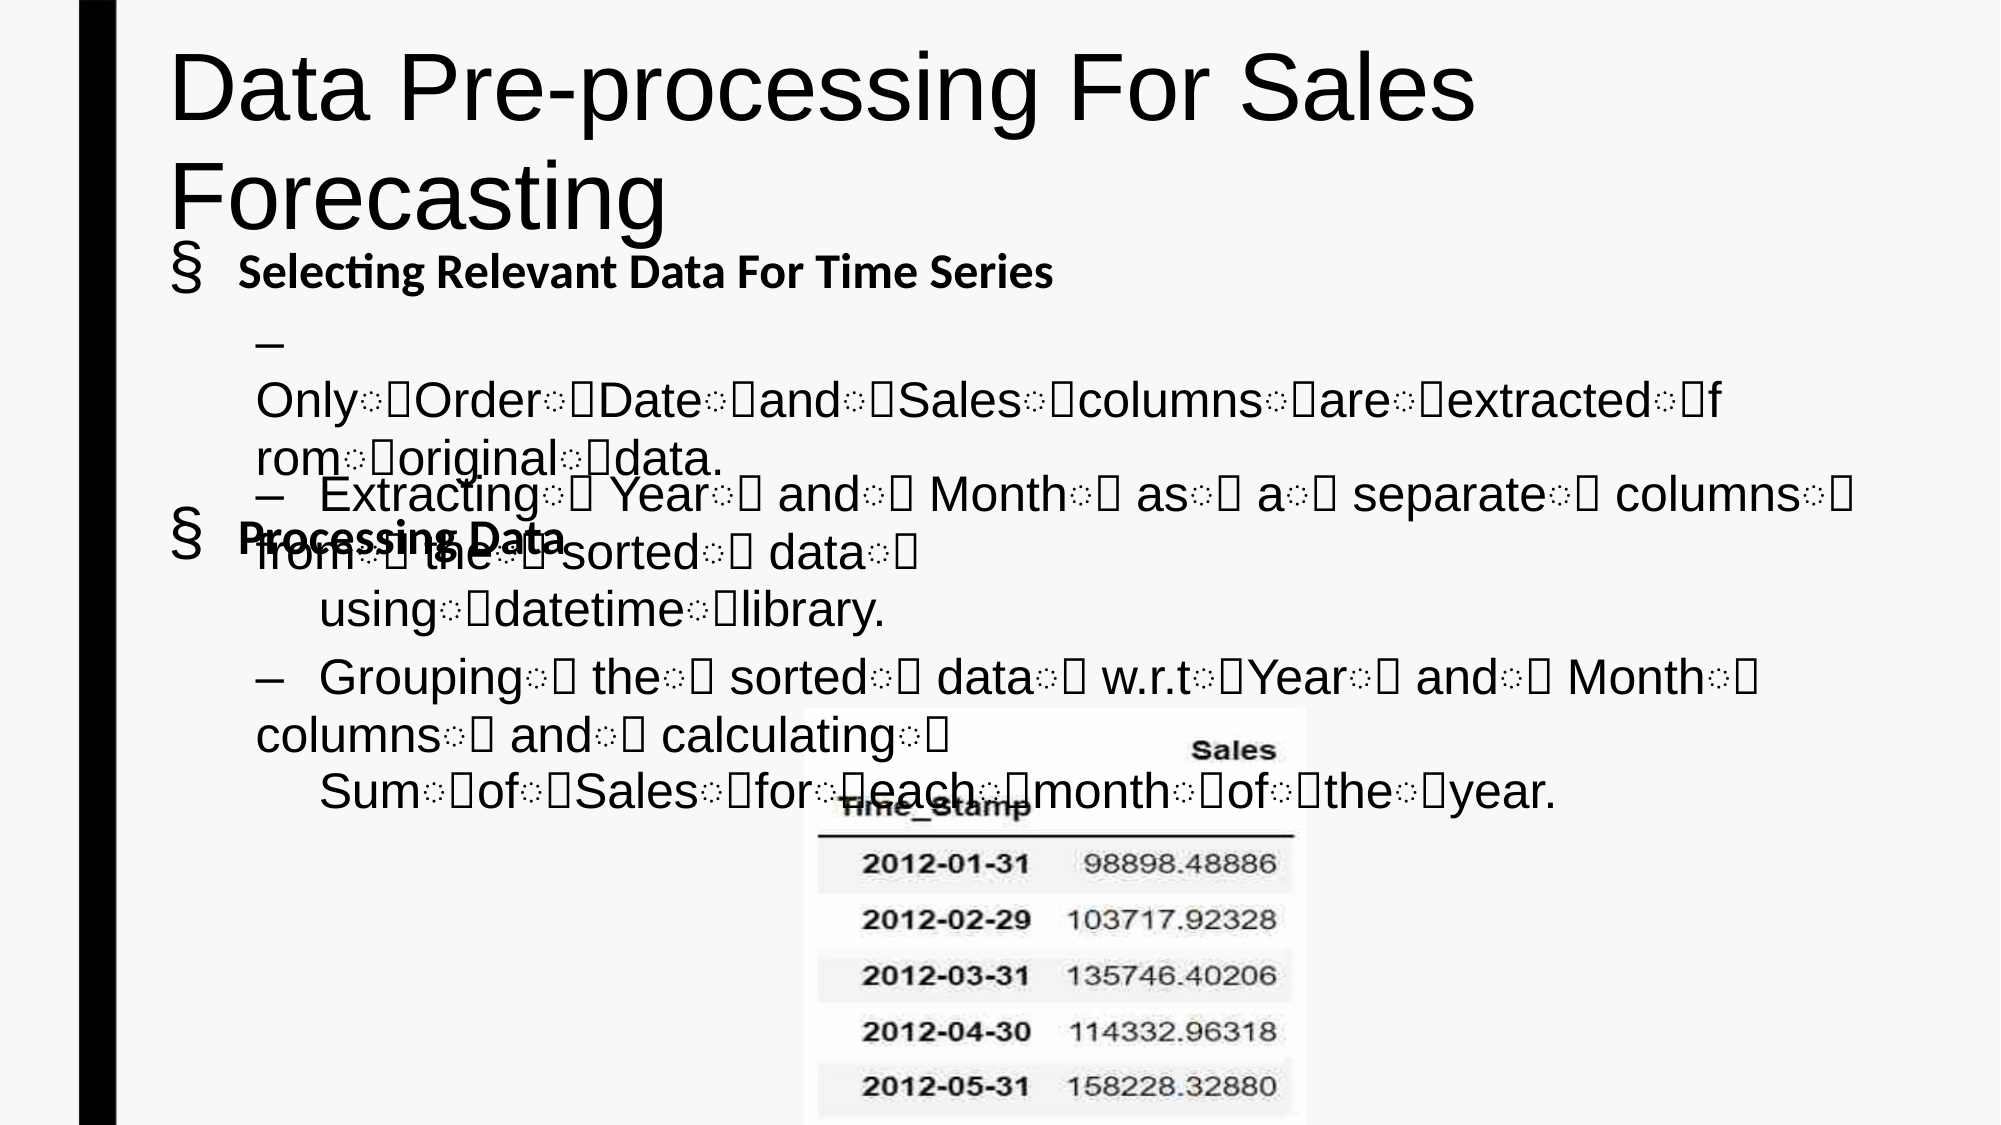

Data Pre-processing For Sales Forecasting
§ Selecting Relevant Data For Time Series
– OnlyꢀOrderꢀDateꢀandꢀSalesꢀcolumnsꢀareꢀextractedꢀfromꢀoriginalꢀdata.
§ Processing Data
– Extractingꢀ Yearꢀ andꢀ Monthꢀ asꢀ aꢀ separateꢀ columnsꢀ fromꢀ theꢀ sortedꢀ dataꢀ
usingꢀdatetimeꢀlibrary.
– Groupingꢀ theꢀ sortedꢀ dataꢀ w.r.tꢀYearꢀ andꢀ Monthꢀ columnsꢀ andꢀ calculatingꢀ
SumꢀofꢀSalesꢀforꢀeachꢀmonthꢀofꢀtheꢀyear.